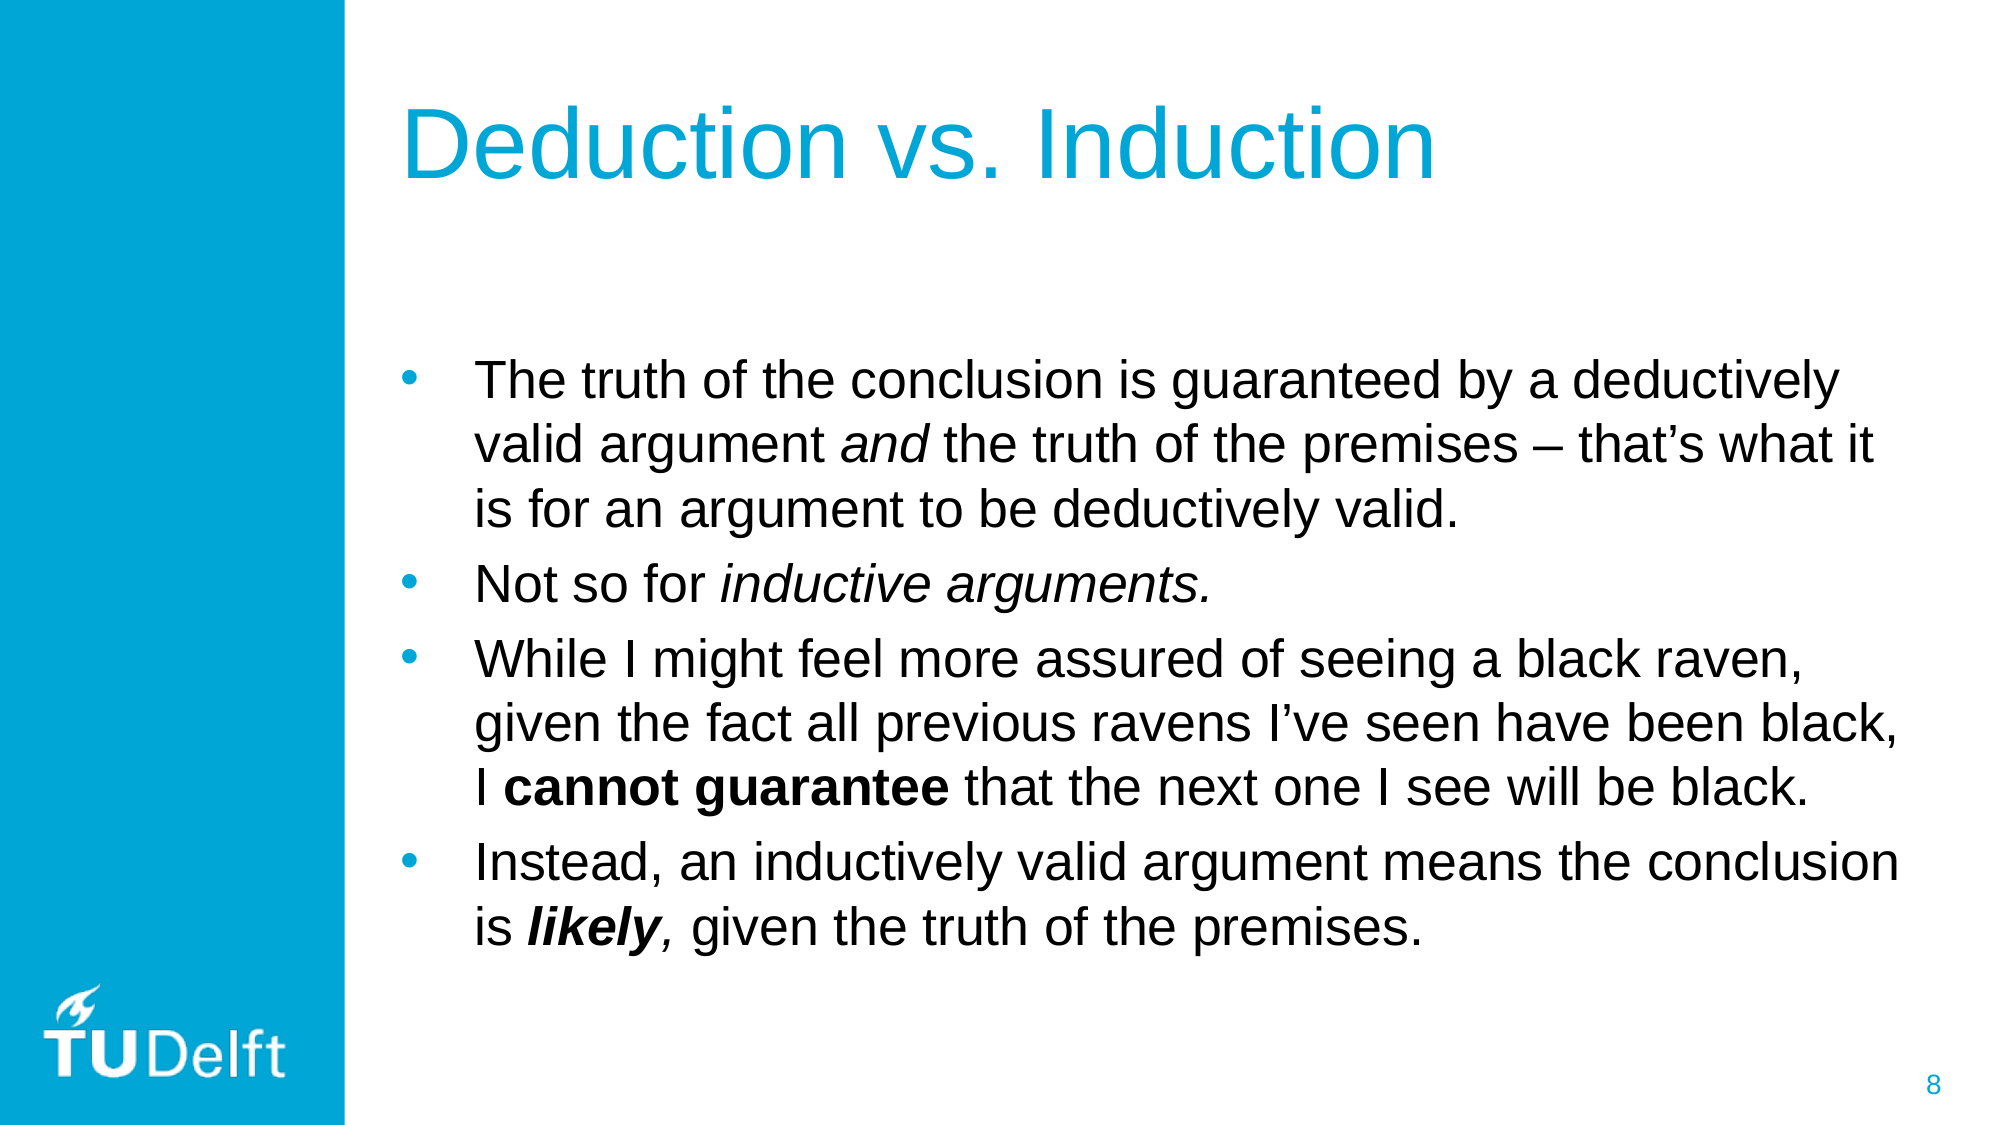

# Deduction vs. Induction

The truth of the conclusion is guaranteed by a deductively valid argument and the truth of the premises – that’s what it is for an argument to be deductively valid.
Not so for inductive arguments.
While I might feel more assured of seeing a black raven, given the fact all previous ravens I’ve seen have been black, I cannot guarantee that the next one I see will be black.
Instead, an inductively valid argument means the conclusion is likely, given the truth of the premises.